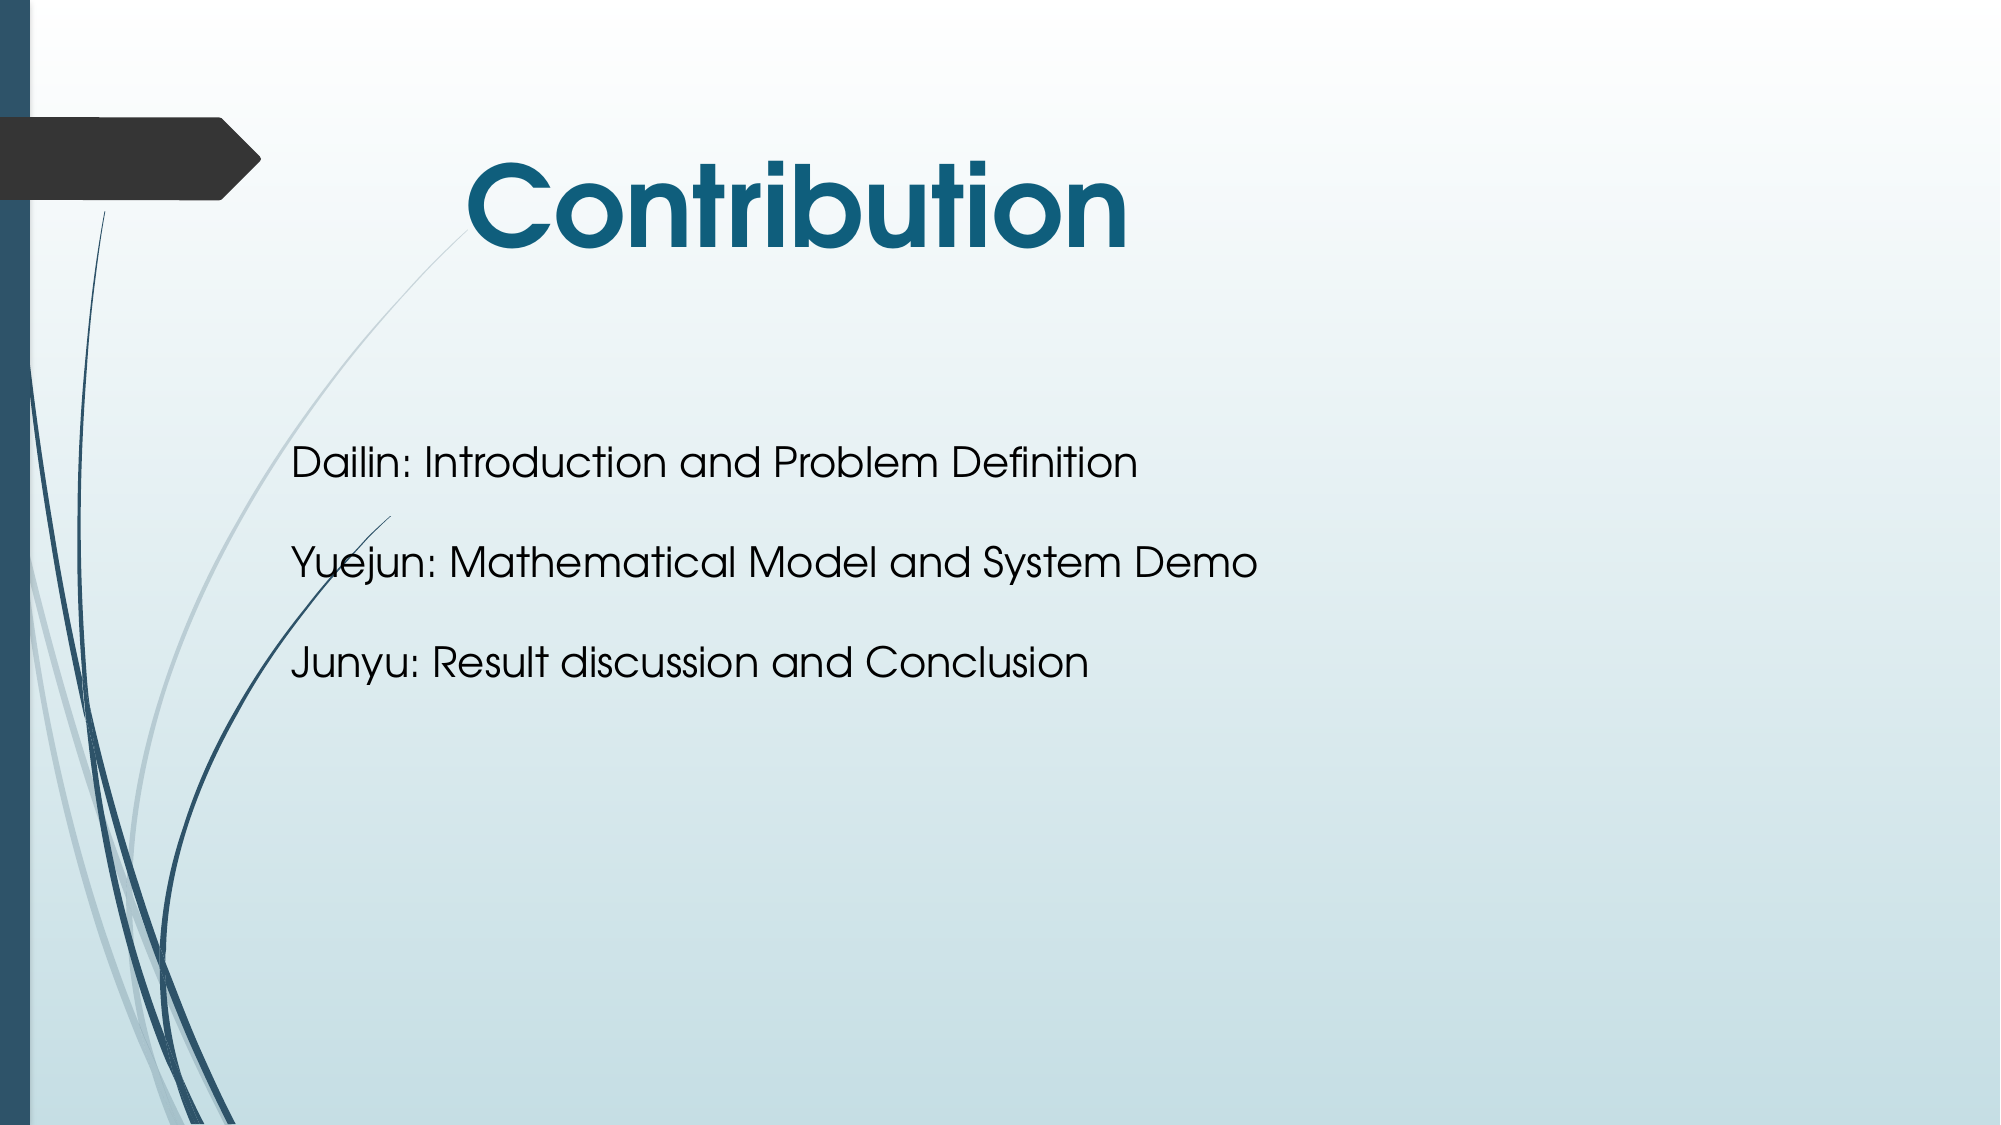

Contribution
Dailin: Introduction and Problem Definition

Yuejun: Mathematical Model and System Demo

Junyu: Result discussion and Conclusion